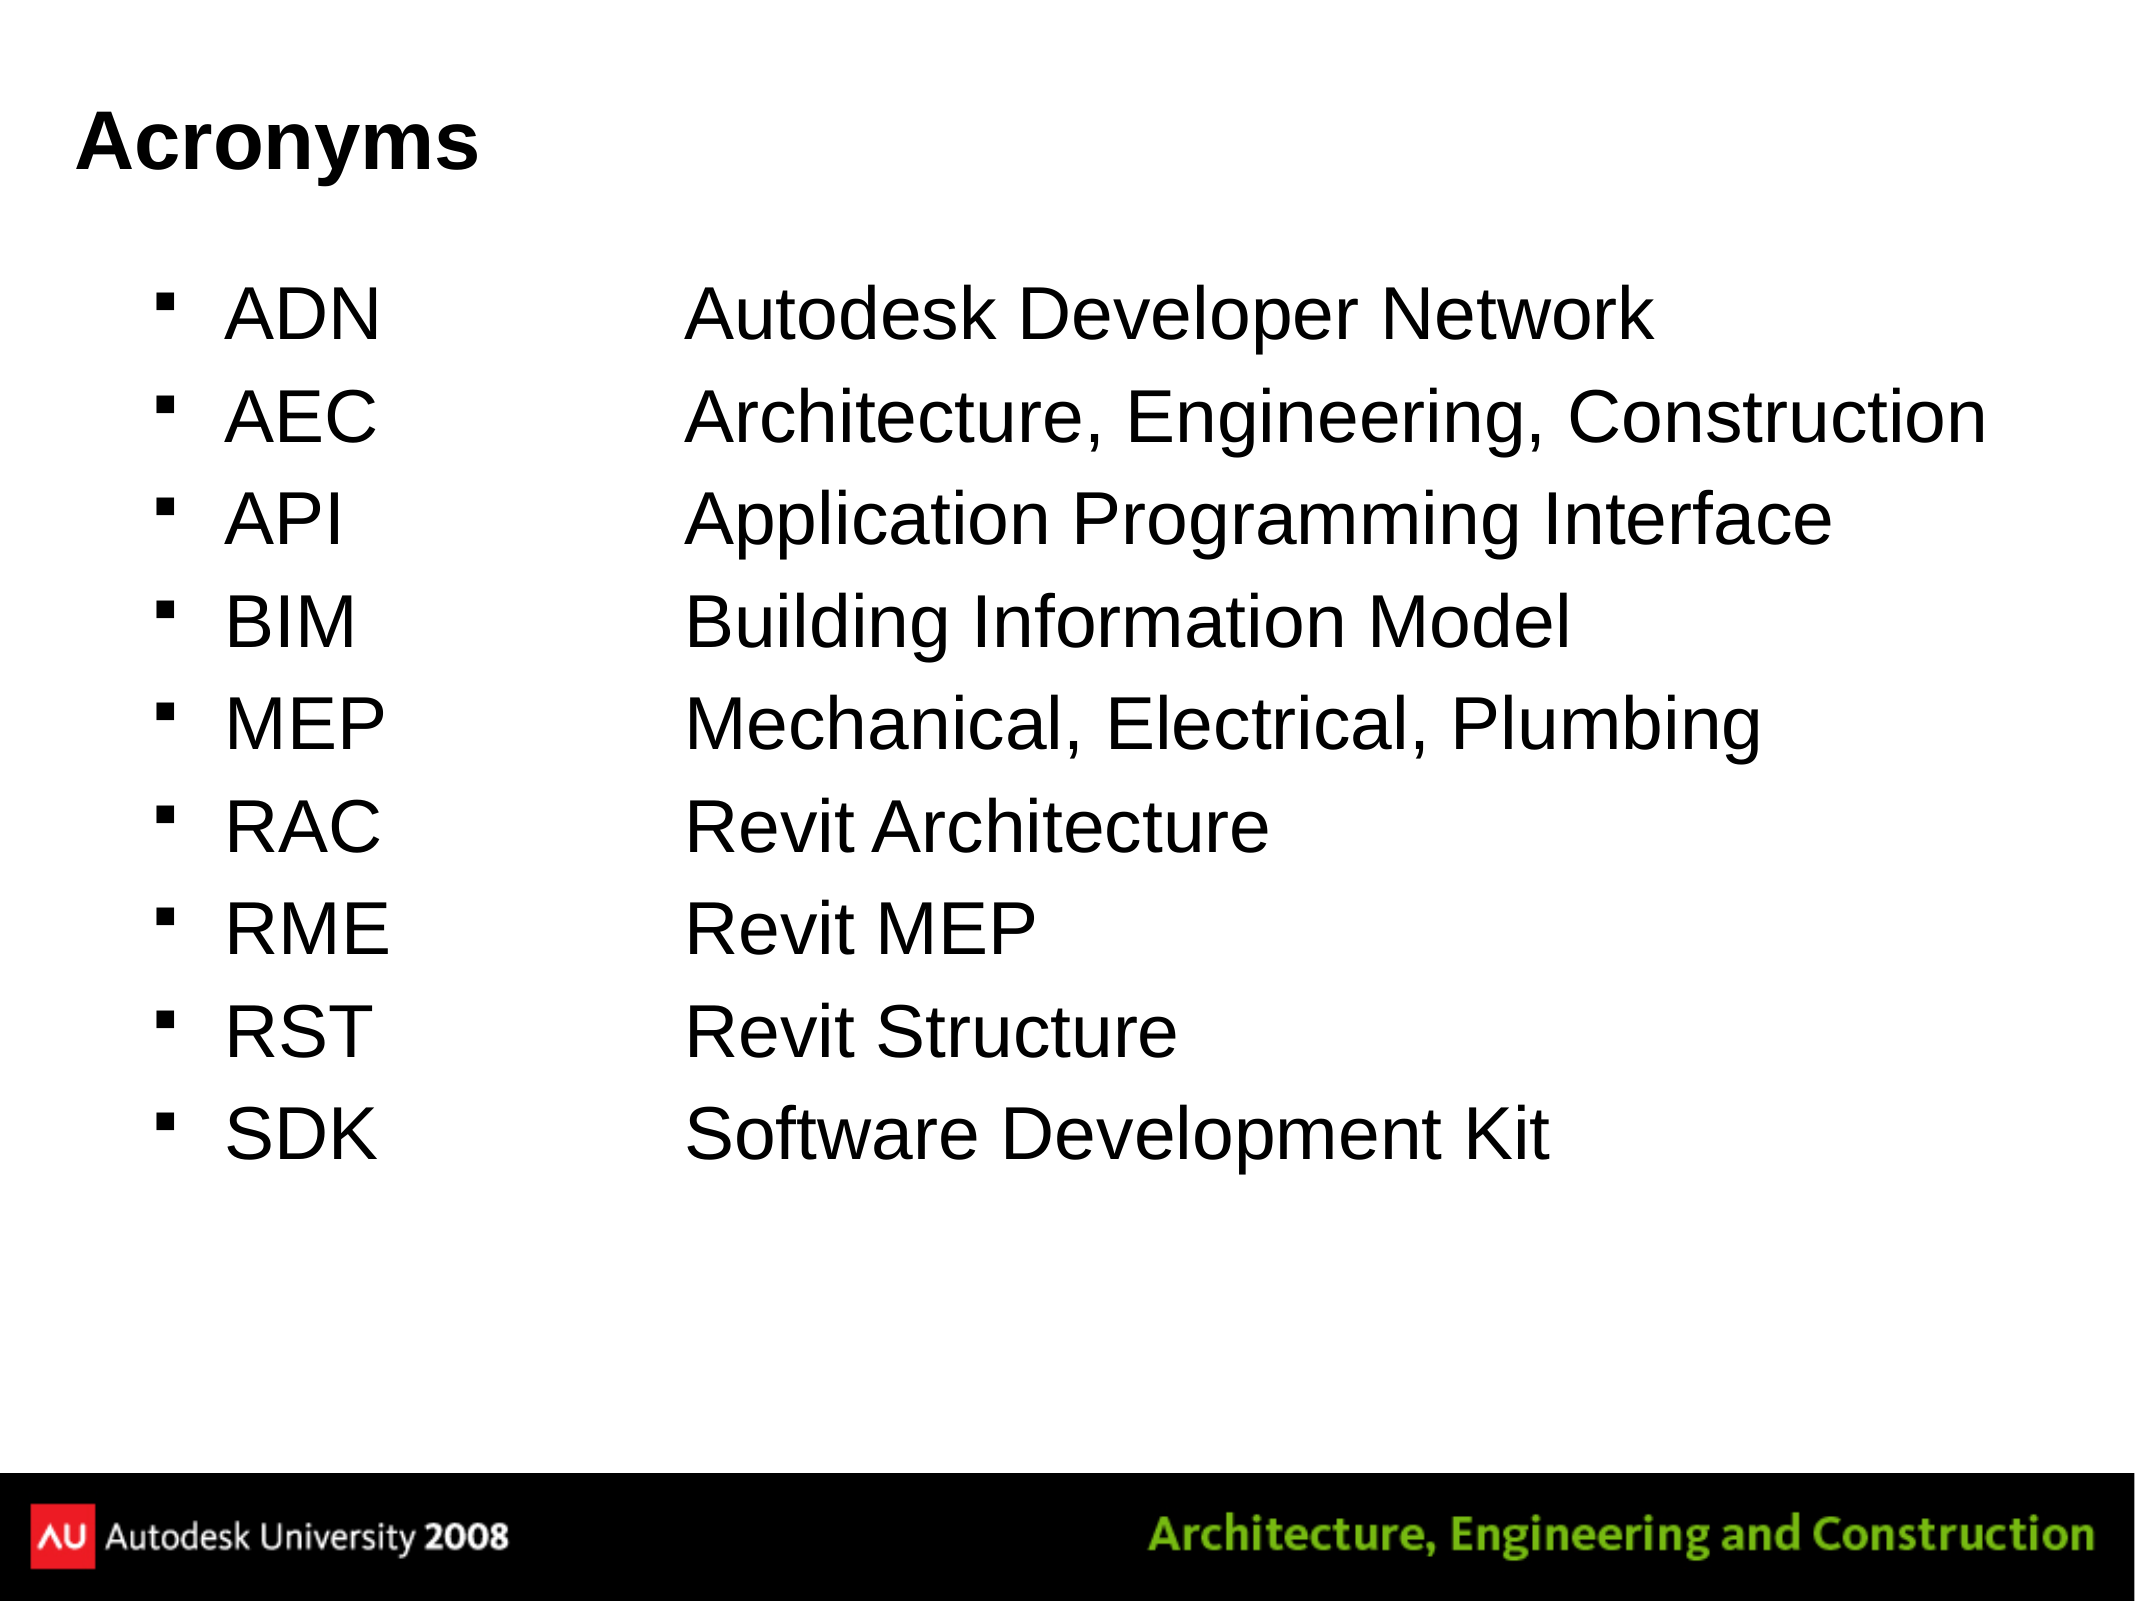

# Acronyms
ADN	Autodesk Developer Network
AEC	Architecture, Engineering, Construction
API	Application Programming Interface
BIM	Building Information Model
MEP	Mechanical, Electrical, Plumbing
RAC	Revit Architecture
RME	Revit MEP
RST	Revit Structure
SDK	Software Development Kit